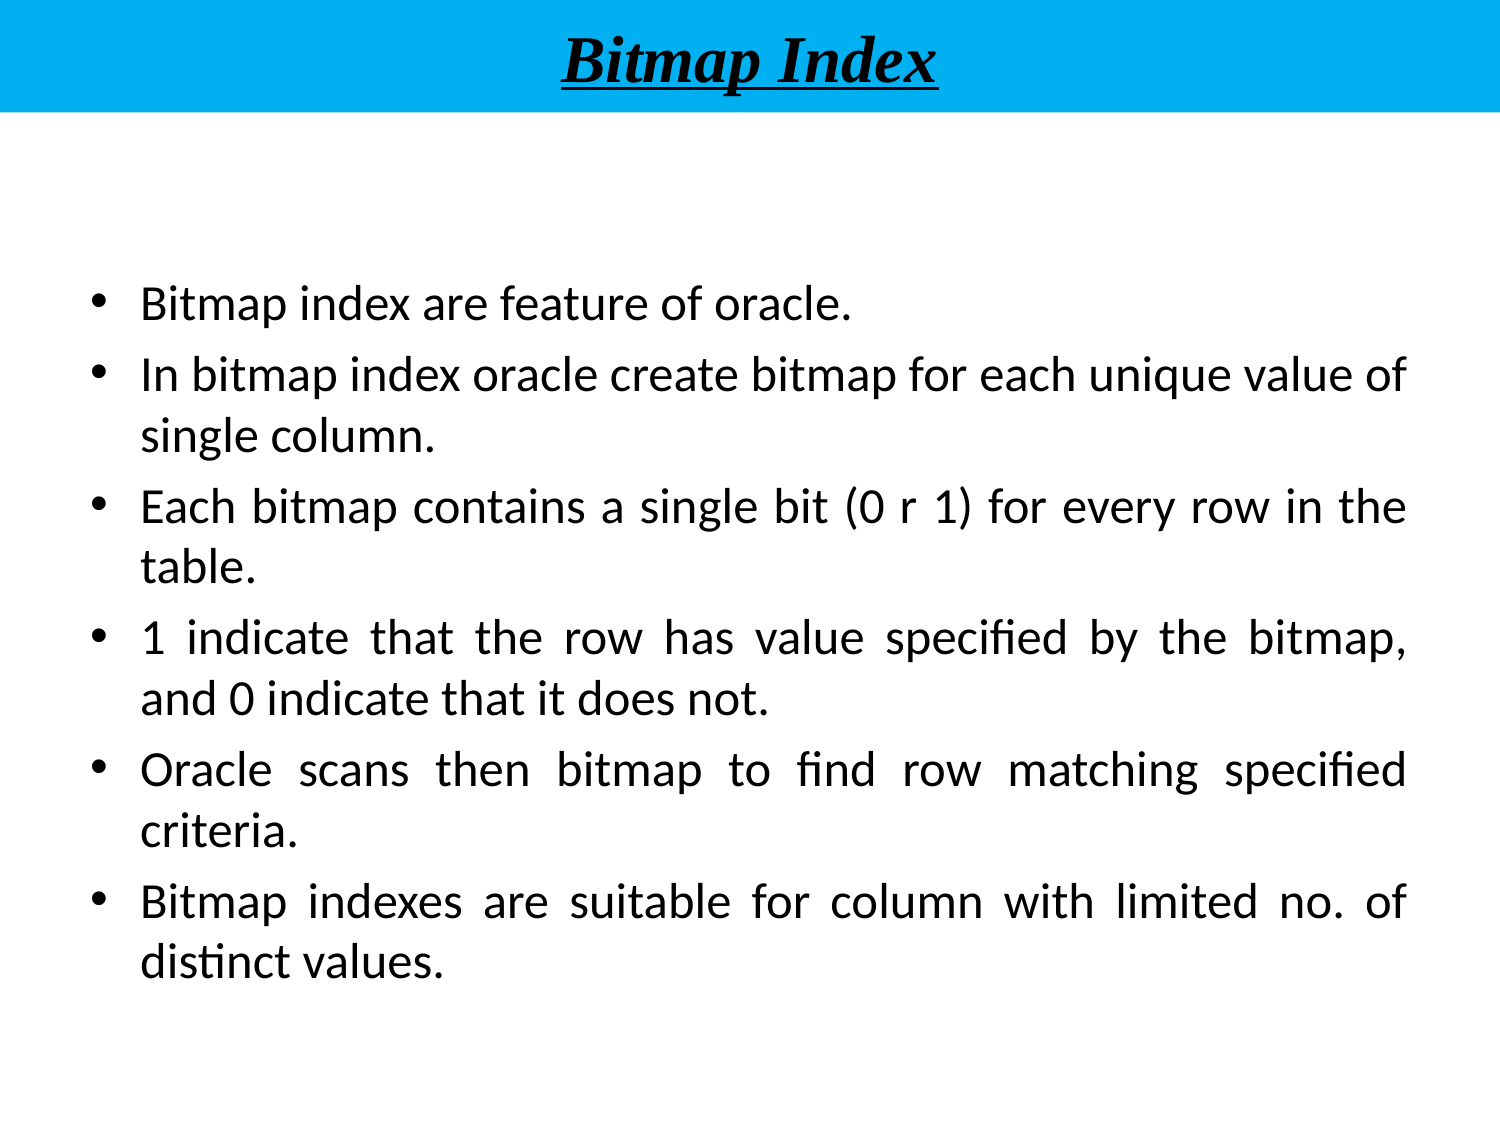

# Bitmap Index
Bitmap index are feature of oracle.
In bitmap index oracle create bitmap for each unique value of single column.
Each bitmap contains a single bit (0 r 1) for every row in the table.
1 indicate that the row has value specified by the bitmap, and 0 indicate that it does not.
Oracle scans then bitmap to find row matching specified criteria.
Bitmap indexes are suitable for column with limited no. of distinct values.